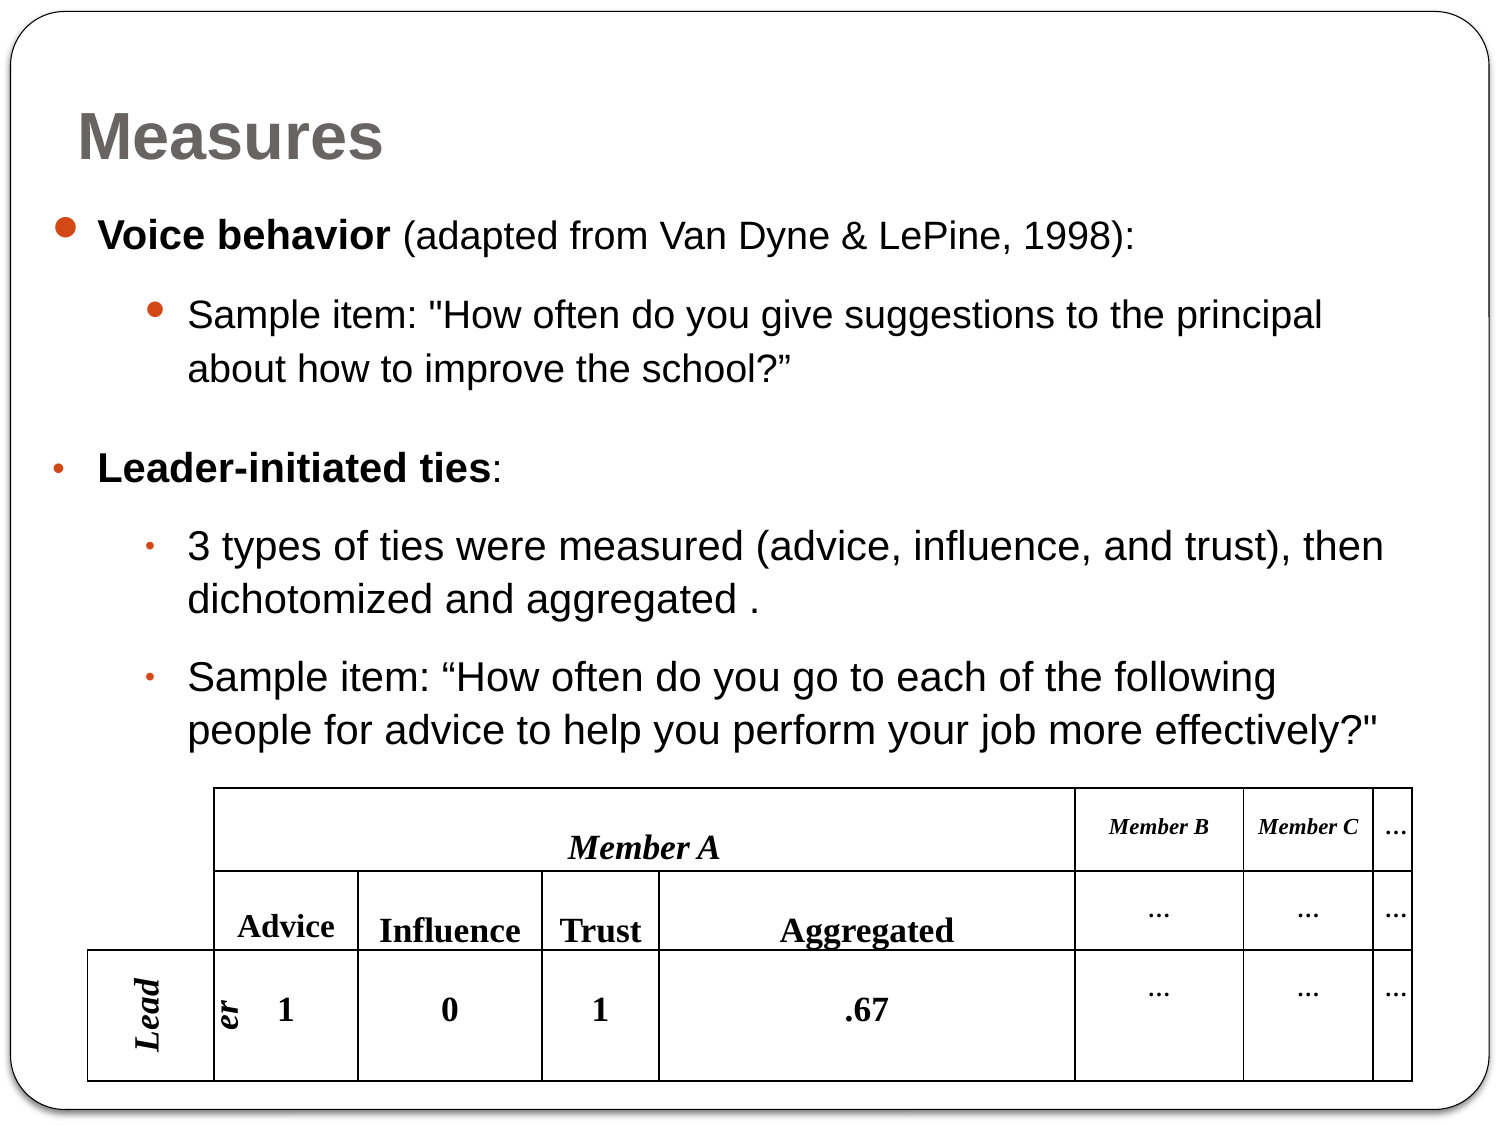

# Measures
Voice behavior (adapted from Van Dyne & LePine, 1998):
Sample item: "How often do you give suggestions to the principal about how to improve the school?”

Leader-initiated ties:
3 types of ties were measured (advice, influence, and trust), then dichotomized and aggregated .
Sample item: “How often do you go to each of the following people for advice to help you perform your job more effectively?"

|  |  |  |  |  |  |  |  |
| --- | --- | --- | --- | --- | --- | --- | --- |
|  | Member A |  |  |  | Member B | Member C | … |
|  | Advice | Influence | Trust | Aggregated | … | … | … |
| Leader | 1 | 0 | 1 | .67 | … | … | … |